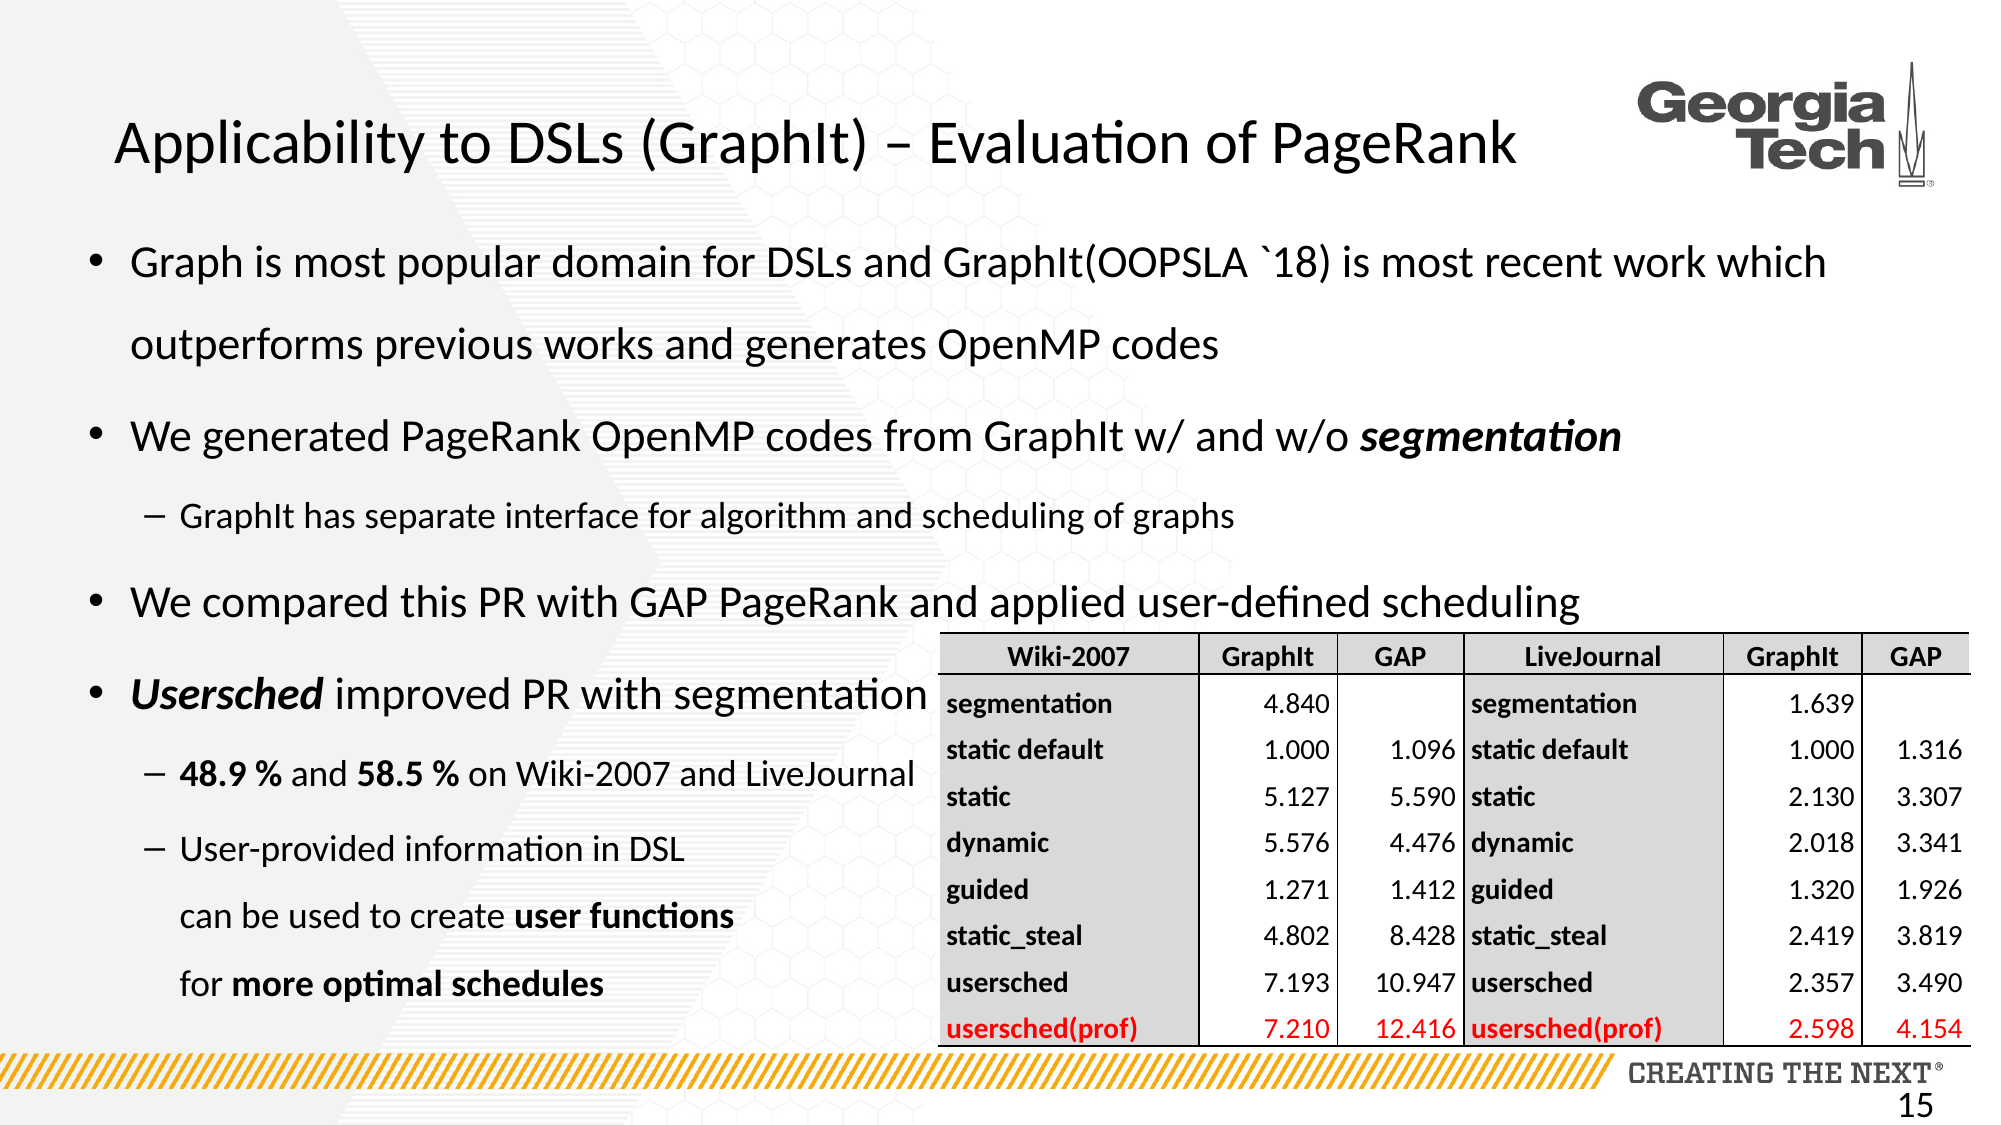

# Applicability to DSLs (GraphIt) – Evaluation of PageRank
Graph is most popular domain for DSLs and GraphIt(OOPSLA `18) is most recent work which outperforms previous works and generates OpenMP codes
We generated PageRank OpenMP codes from GraphIt w/ and w/o segmentation
GraphIt has separate interface for algorithm and scheduling of graphs
We compared this PR with GAP PageRank and applied user-defined scheduling
Usersched improved PR with segmentation
48.9 % and 58.5 % on Wiki-2007 and LiveJournal
User-provided information in DSL
can be used to create user functions
for more optimal schedules
| Wiki-2007 | GraphIt | GAP | LiveJournal | GraphIt | GAP |
| --- | --- | --- | --- | --- | --- |
| segmentation | 4.840 |  | segmentation | 1.639 |  |
| static default | 1.000 | 1.096 | static default | 1.000 | 1.316 |
| static | 5.127 | 5.590 | static | 2.130 | 3.307 |
| dynamic | 5.576 | 4.476 | dynamic | 2.018 | 3.341 |
| guided | 1.271 | 1.412 | guided | 1.320 | 1.926 |
| static\_steal | 4.802 | 8.428 | static\_steal | 2.419 | 3.819 |
| usersched | 7.193 | 10.947 | usersched | 2.357 | 3.490 |
| usersched(prof) | 7.210 | 12.416 | usersched(prof) | 2.598 | 4.154 |

15